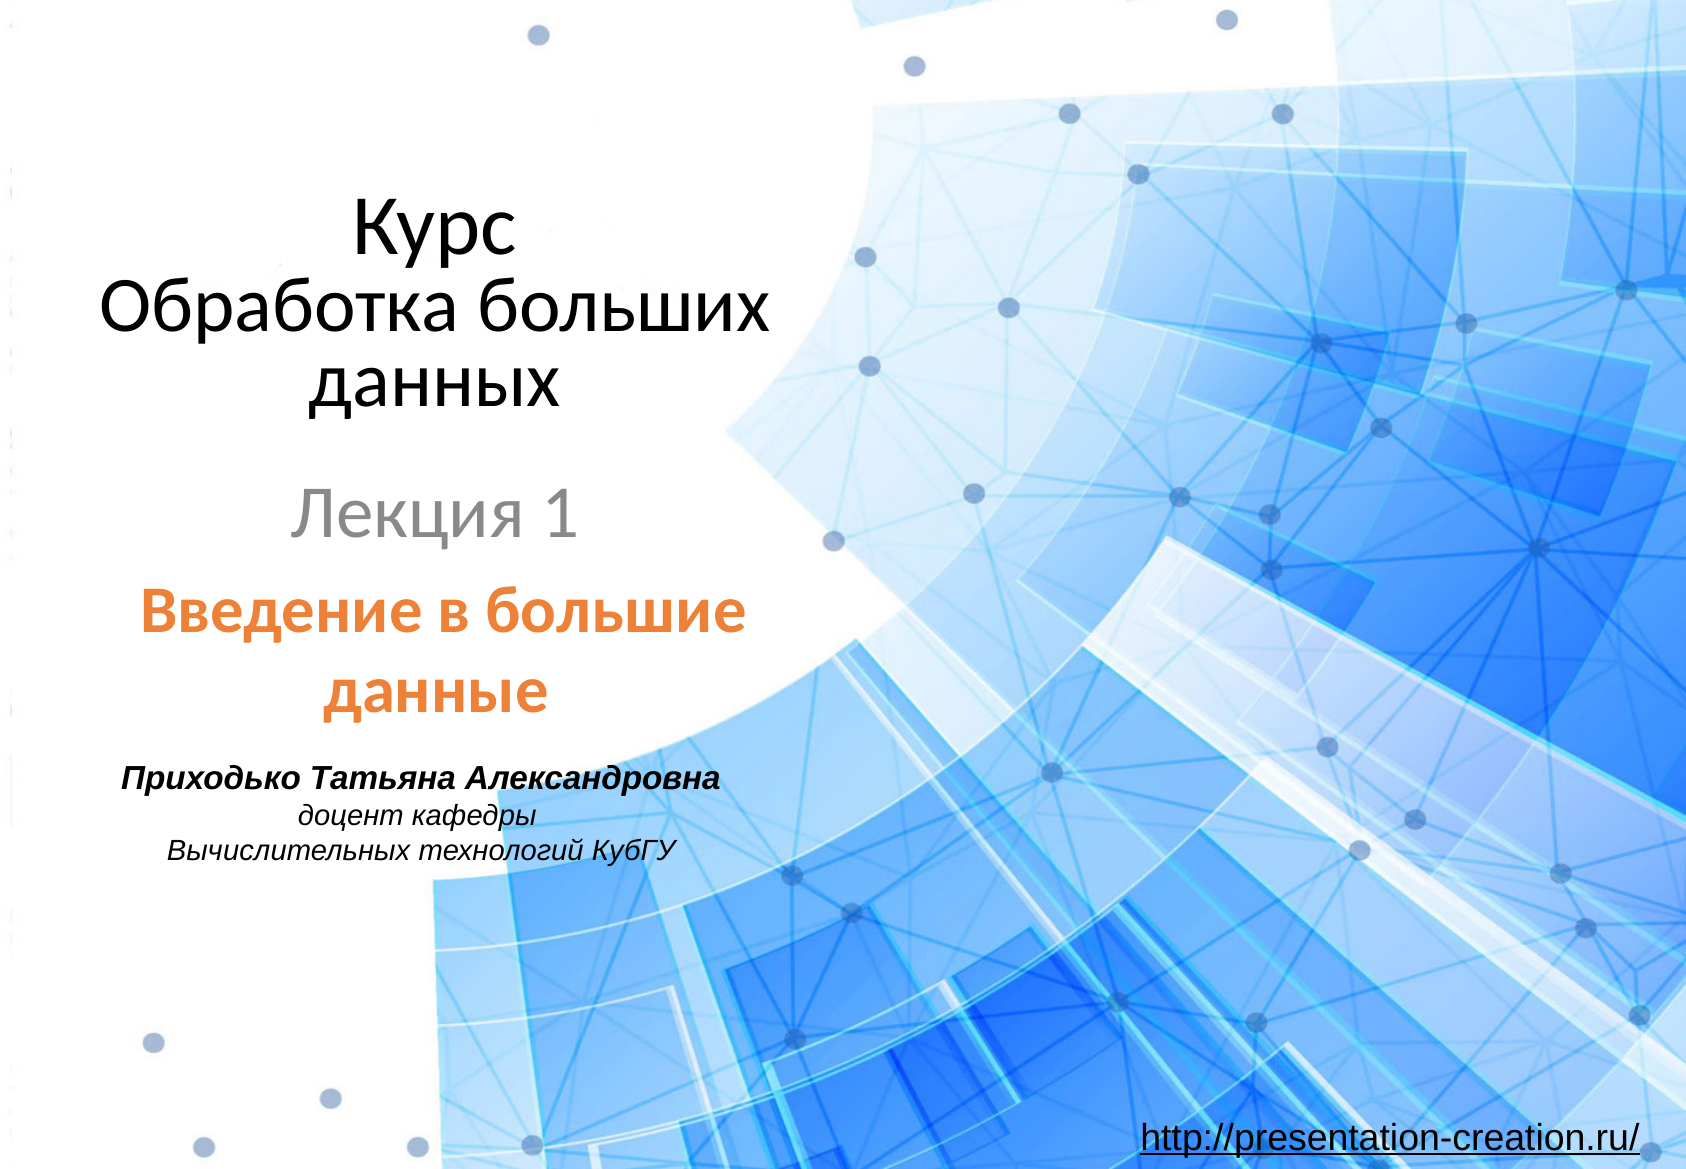

# Курс Обработка больших данных
Лекция 1
Введение в большие данные
Приходько Татьяна Александровна
доцент кафедры
Вычислительных технологий КубГУ